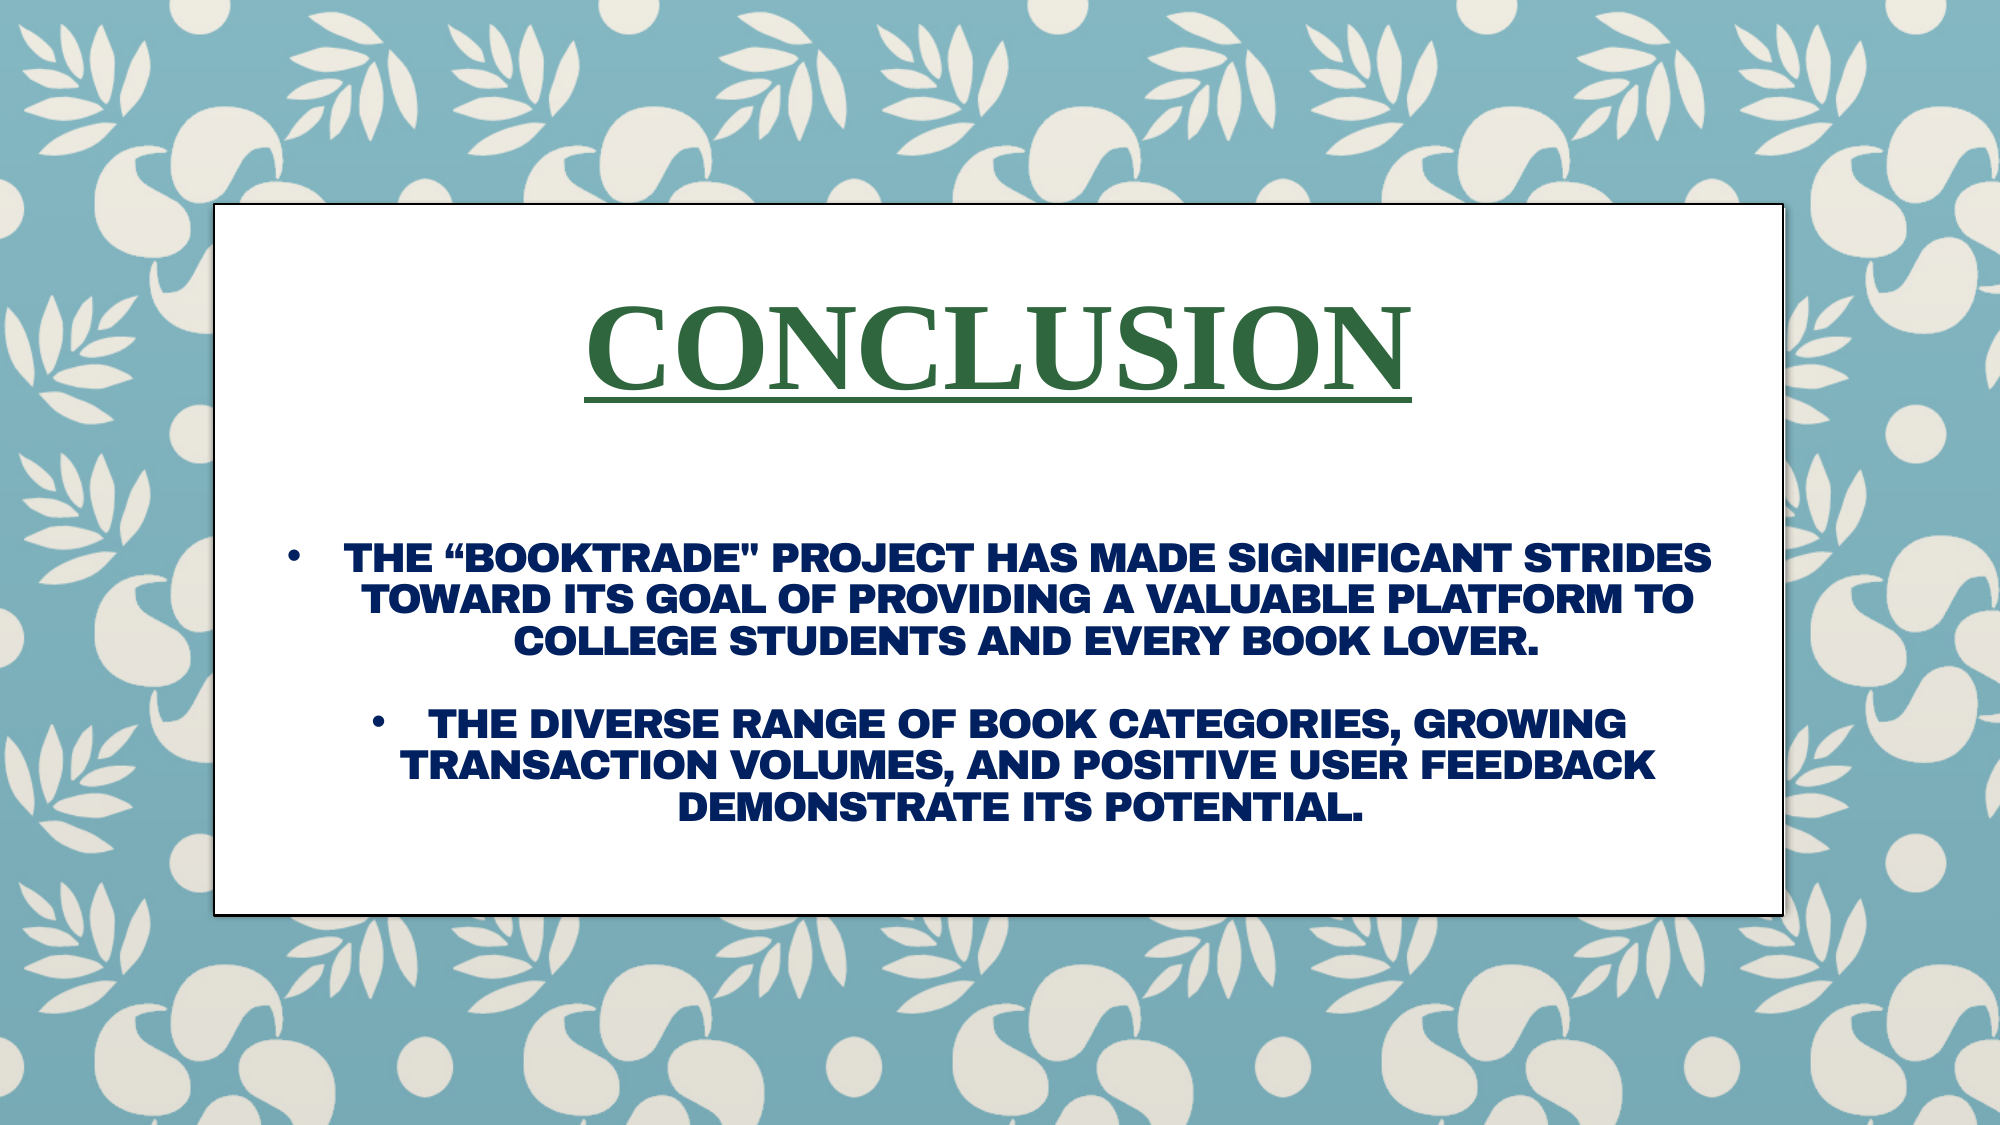

Conclusion

The “booktrade" project has made significant strides toward its goal of providing a valuable platform to college students and every book lover.

The diverse range of book categories, growing transaction volumes, and positive user feedback demonstrate its potential.